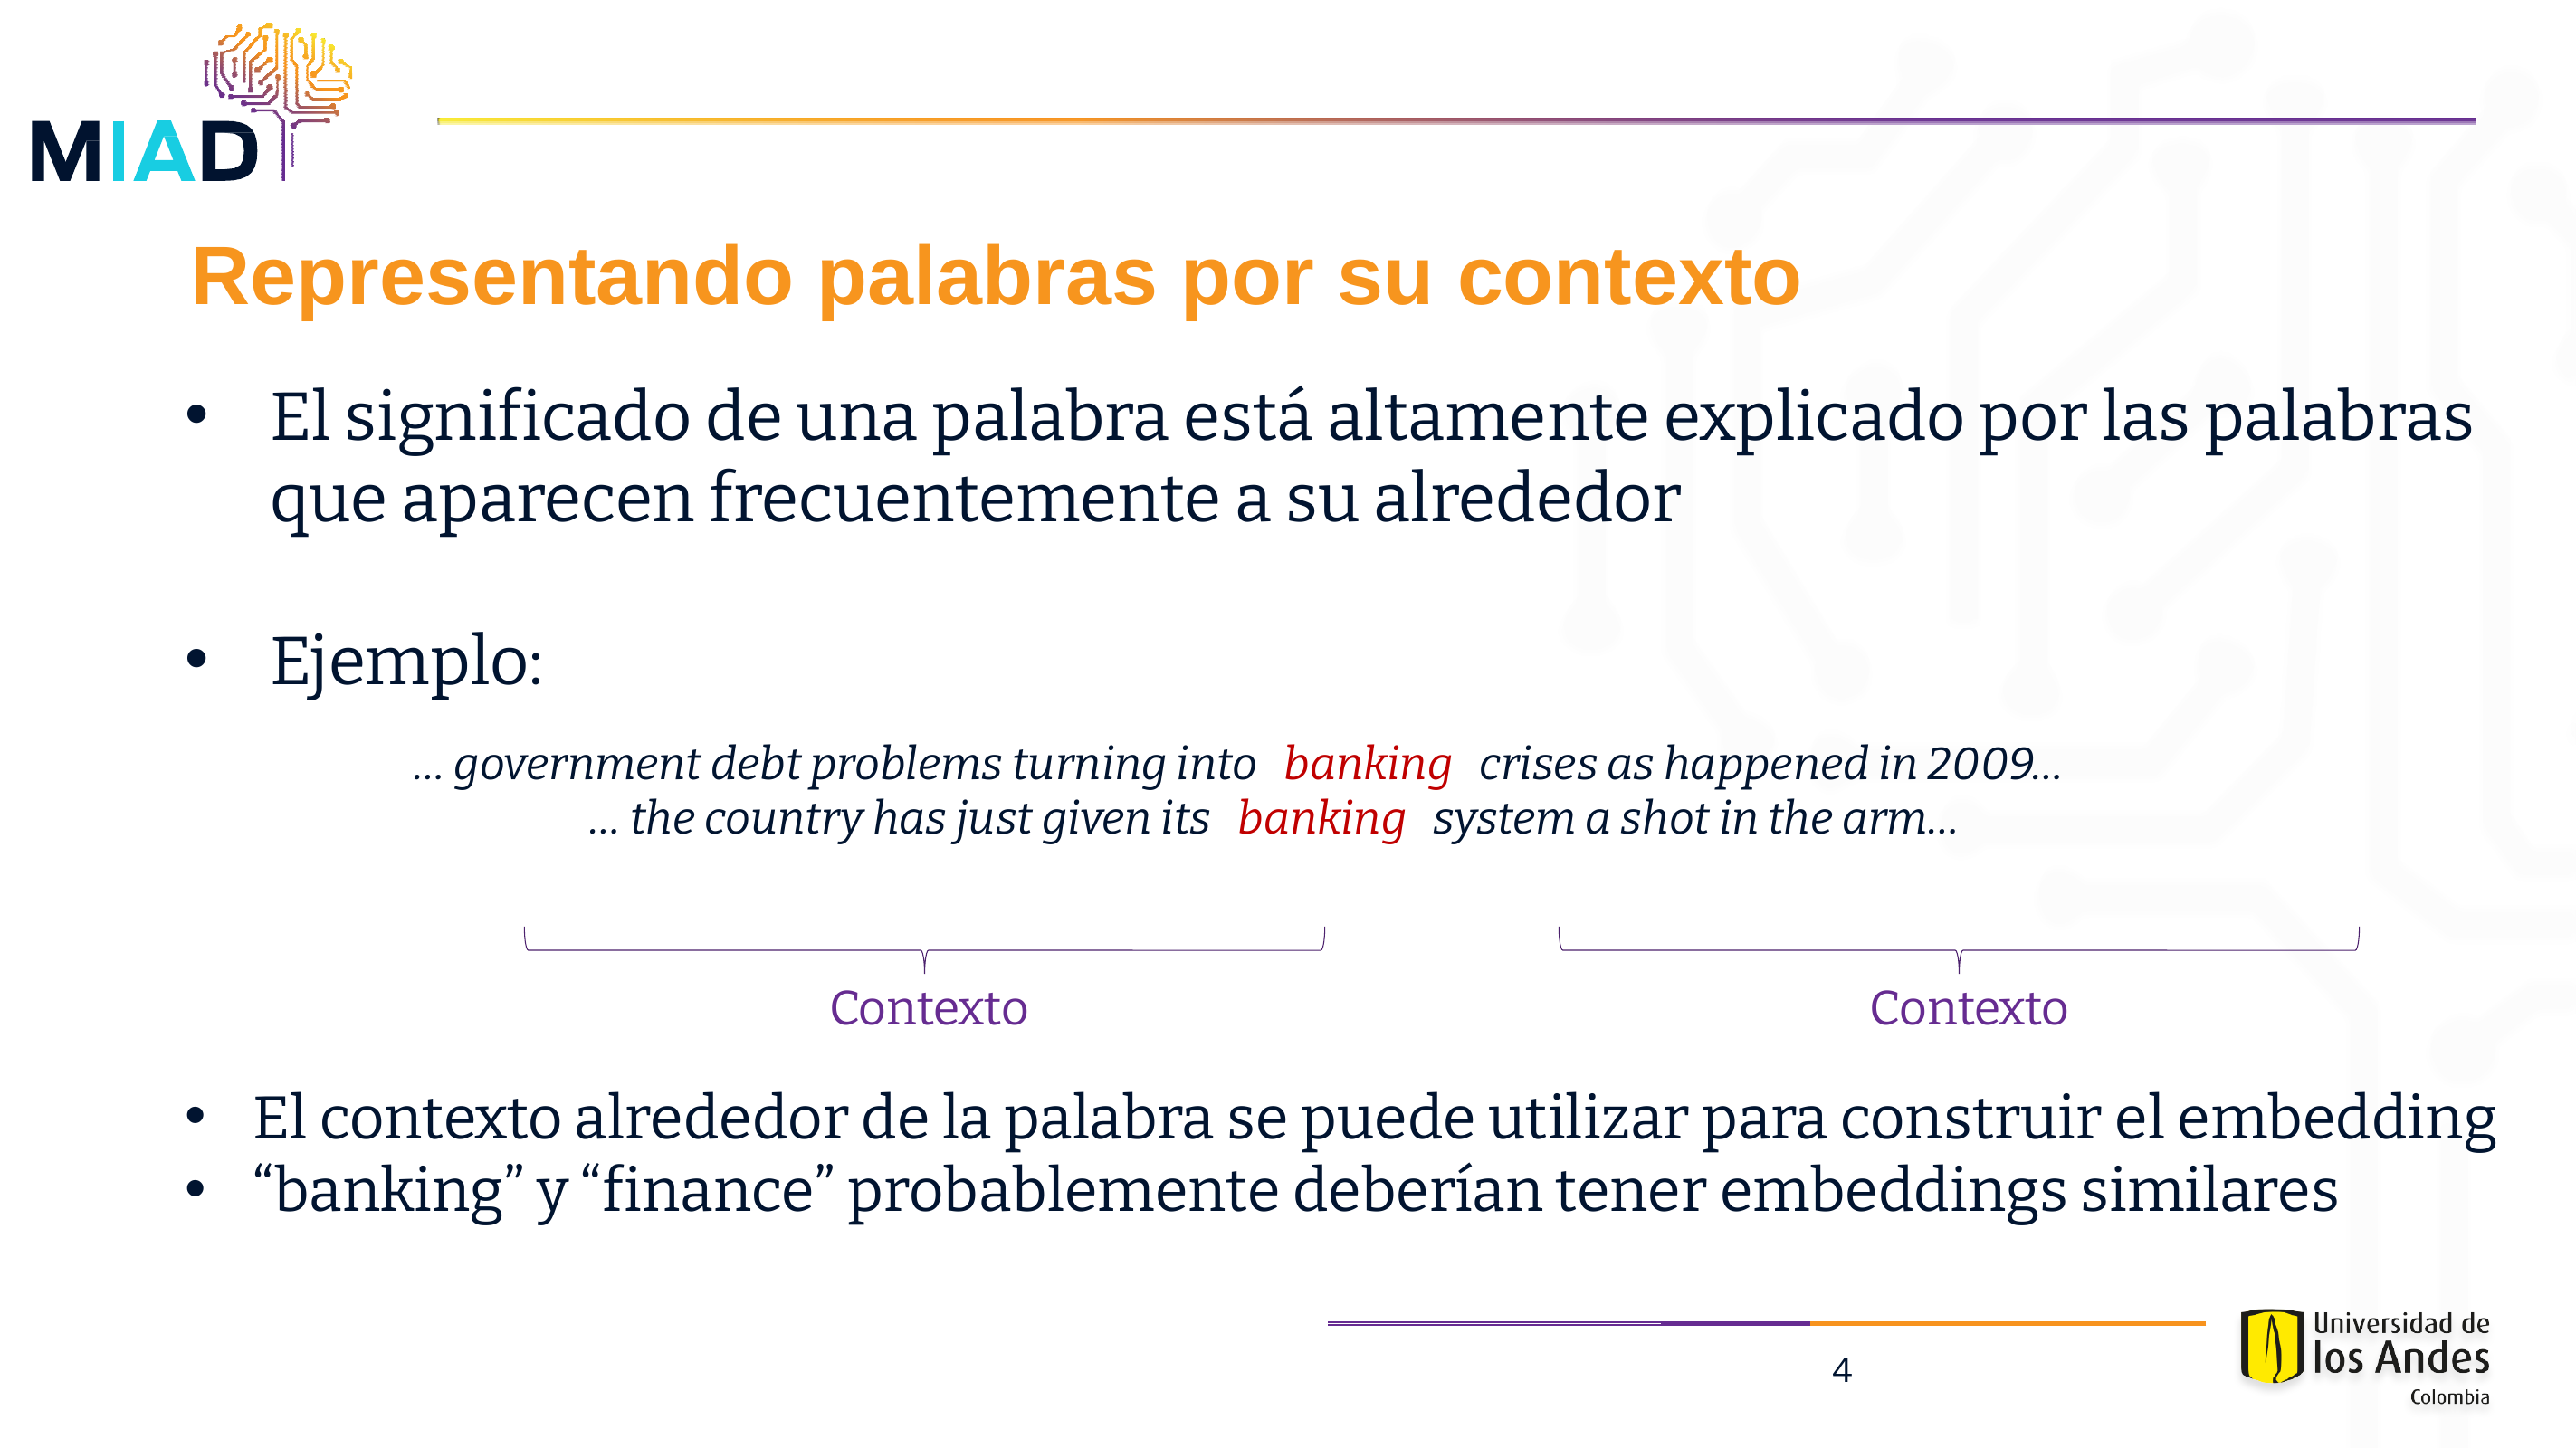

# Representando palabras por su contexto
El significado de una palabra está altamente explicado por las palabras que aparecen frecuentemente a su alrededor

Ejemplo:

                          … government debt problems turning into   banking   crises as happened in 2009…
                                              … the country has just given its   banking   system a shot in the arm…

El contexto alrededor de la palabra se puede utilizar para construir el embedding
“banking” y “finance” probablemente deberían tener embeddings similares

Contexto
Contexto
4